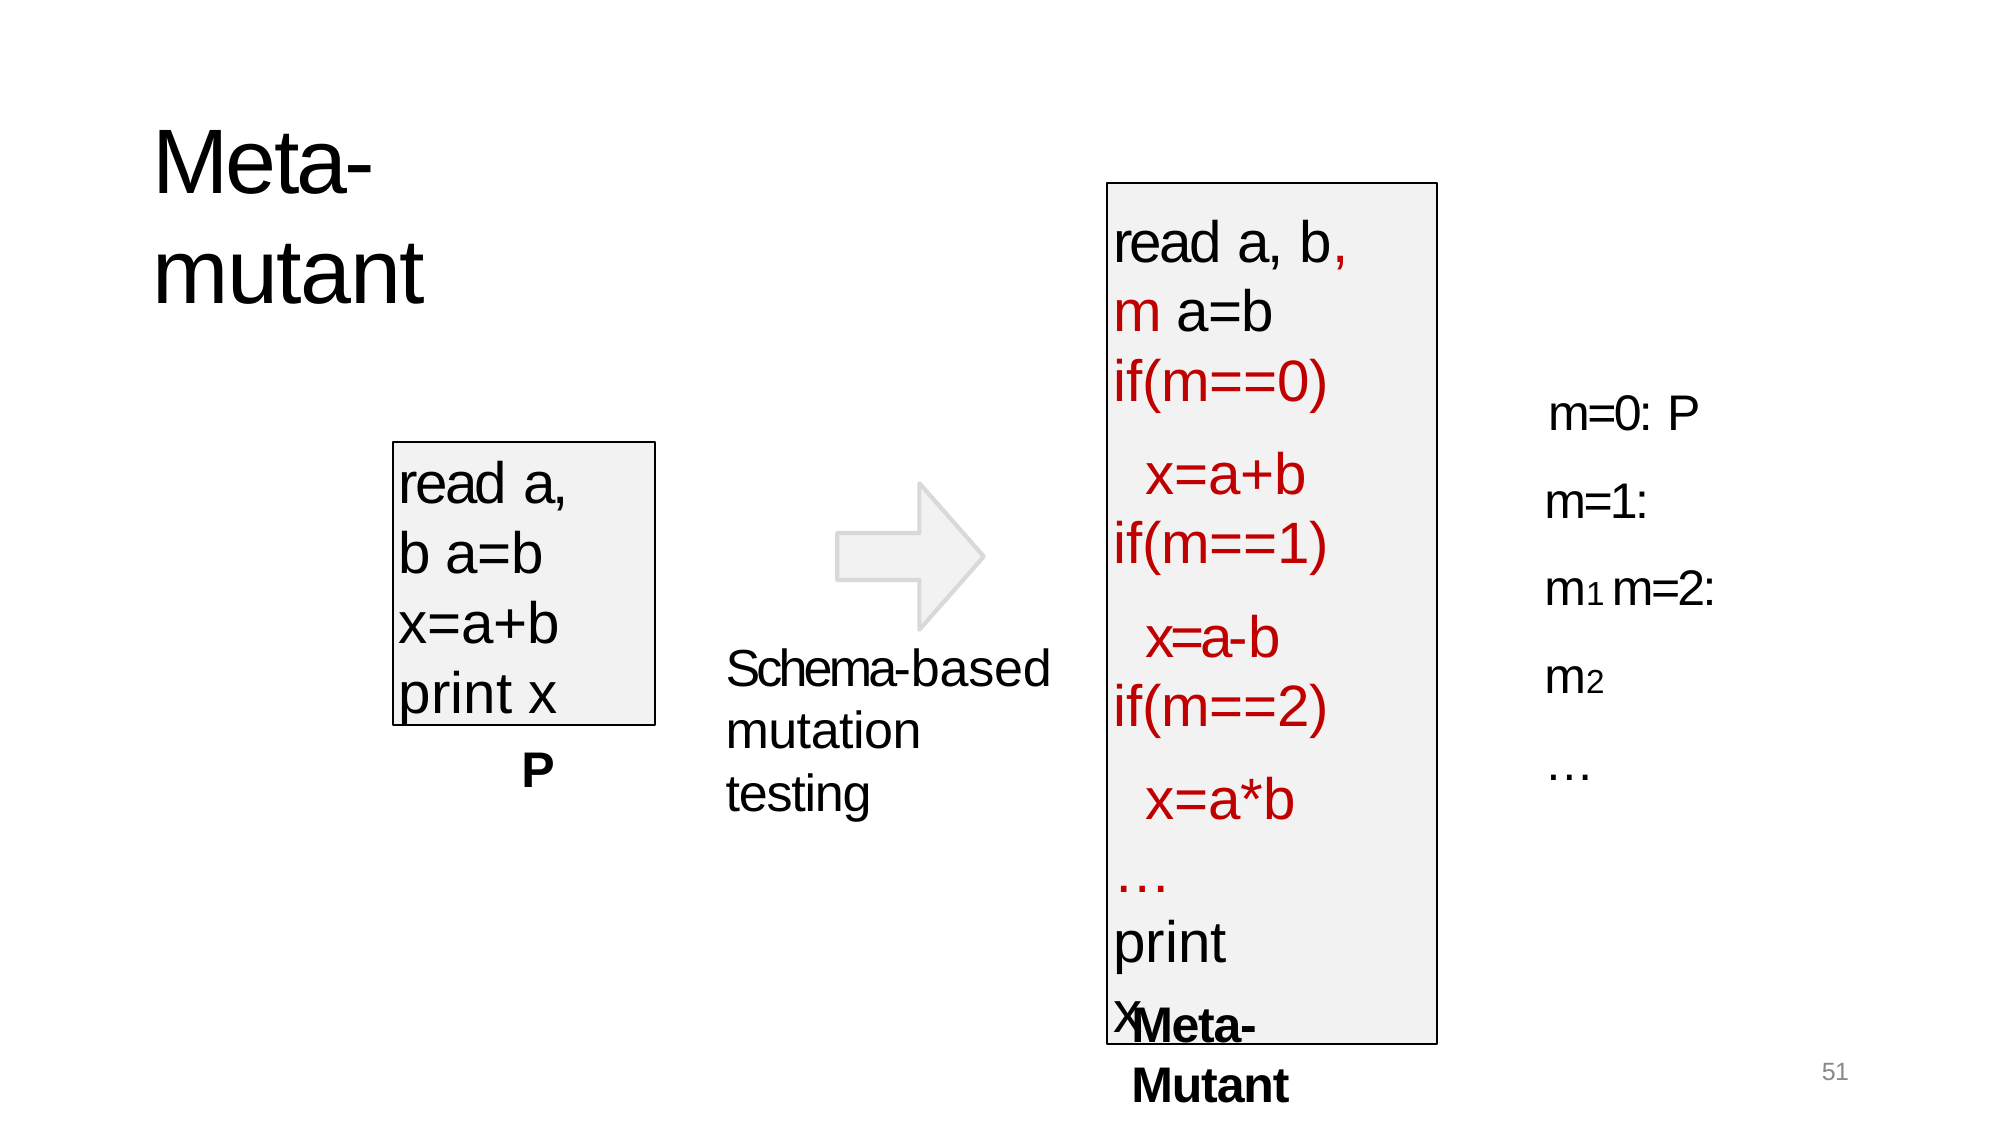

# Meta-mutant
read a, b, m a=b if(m==0)
  x=a+b if(m==1)
  x=a-b if(m==2)
  x=a*b
… print x
m=0: P
m=1: m1 m=2: m2
…
read a, b a=b x=a+b print x

Schema-based mutation testing
P
Meta-Mutant
51